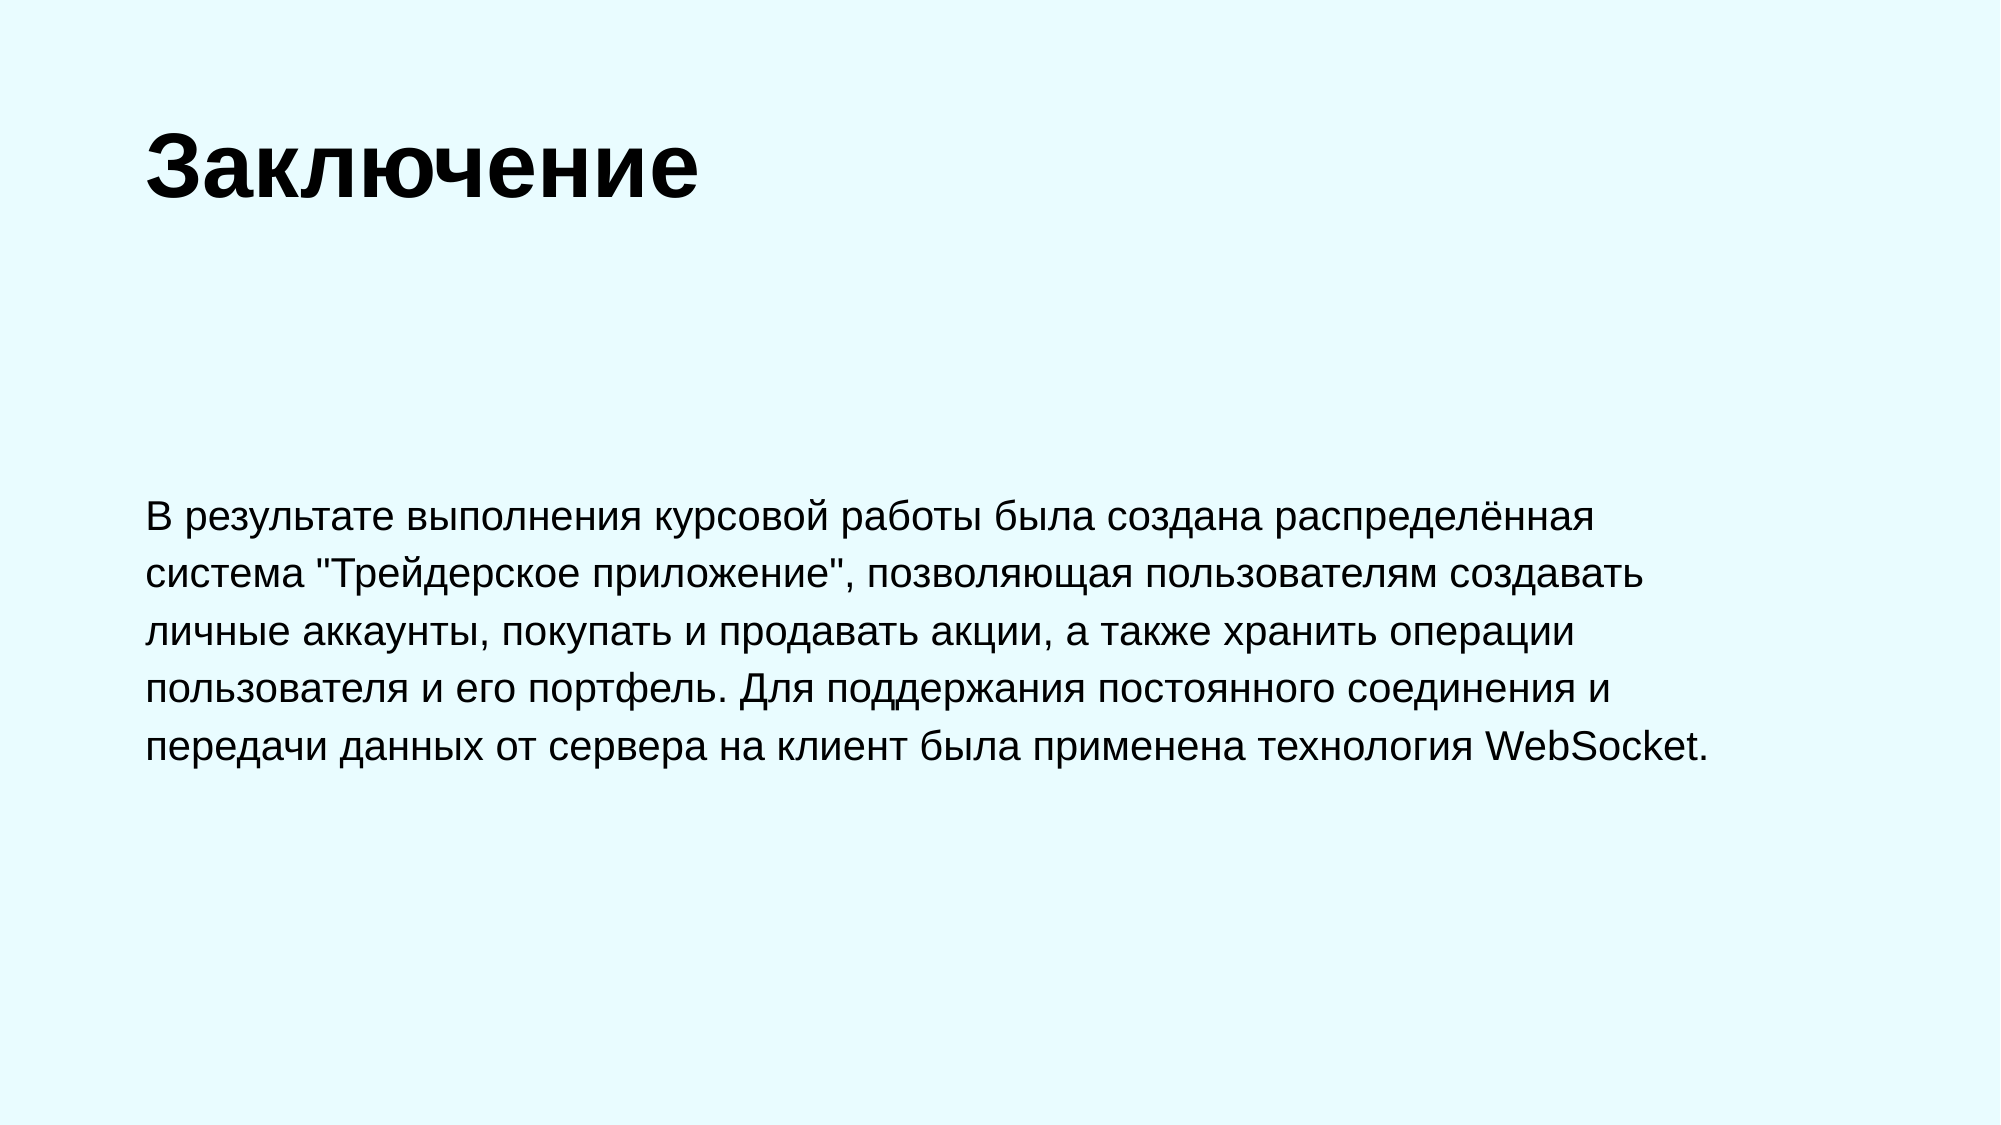

Заключение
В результате выполнения курсовой работы была создана распределённая
система "Трейдерское приложение", позволяющая пользователям создавать личные аккаунты, покупать и продавать акции, а также хранить операции пользователя и его портфель. Для поддержания постоянного соединения и передачи данных от сервера на клиент была применена технология WebSocket.